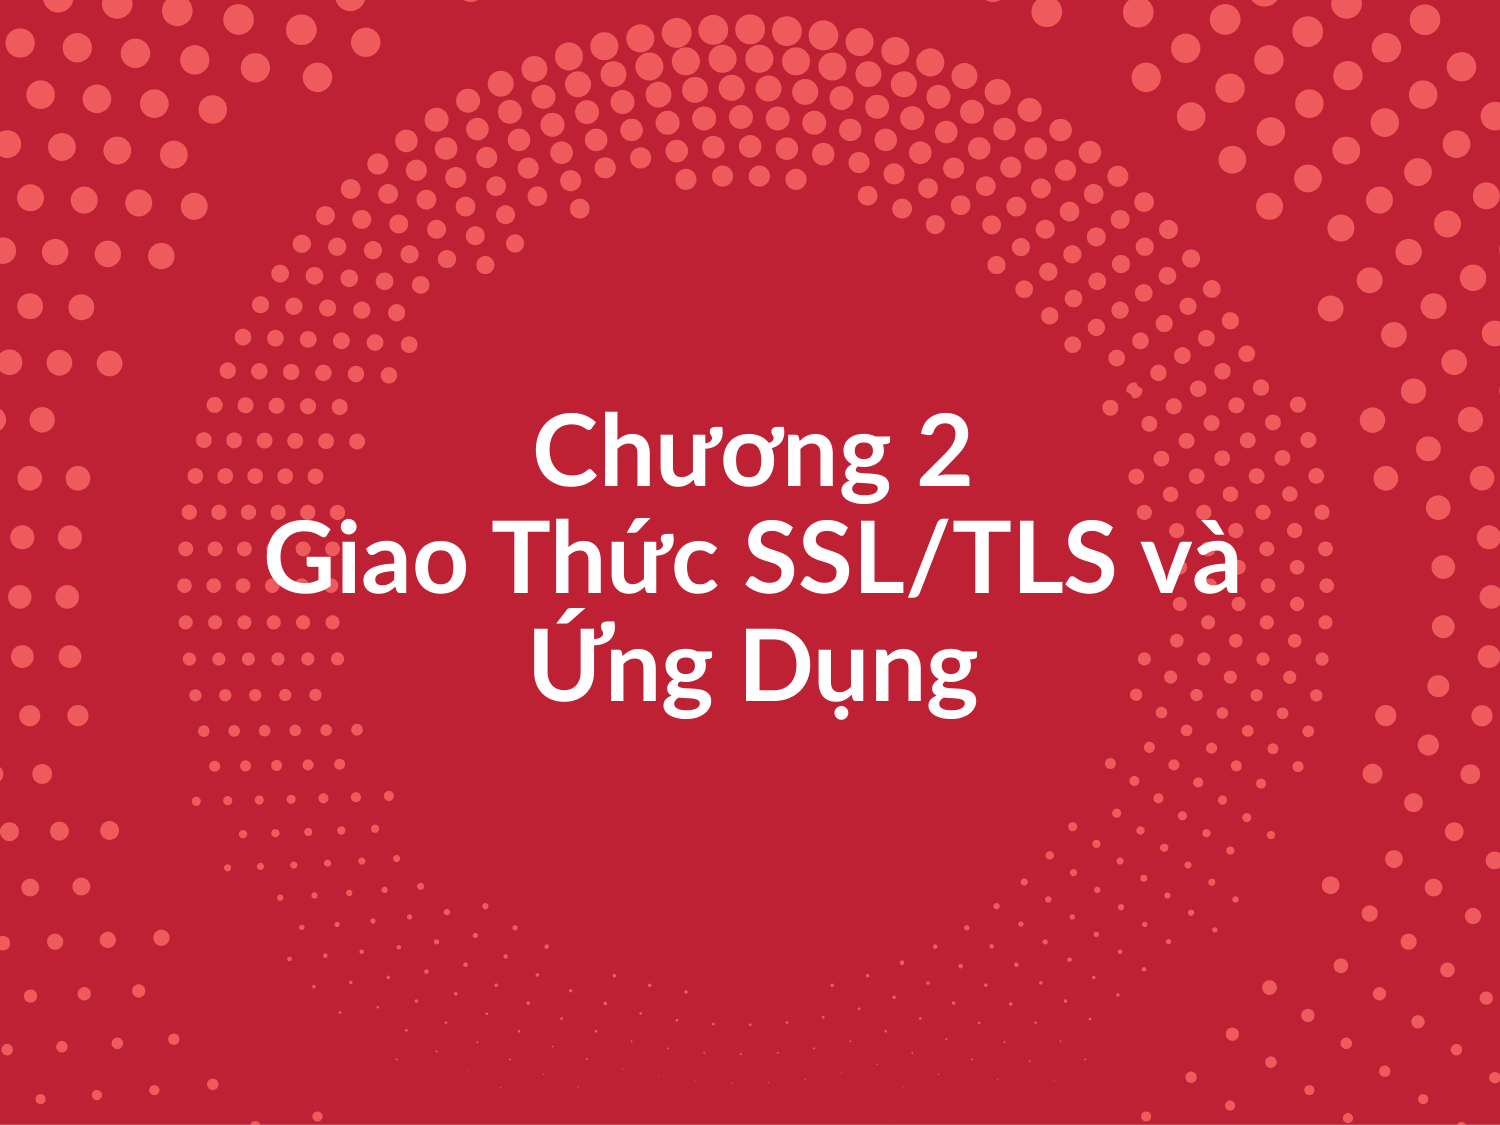

# Chương 2 Giao Thức SSL/TLS và Ứng Dụng